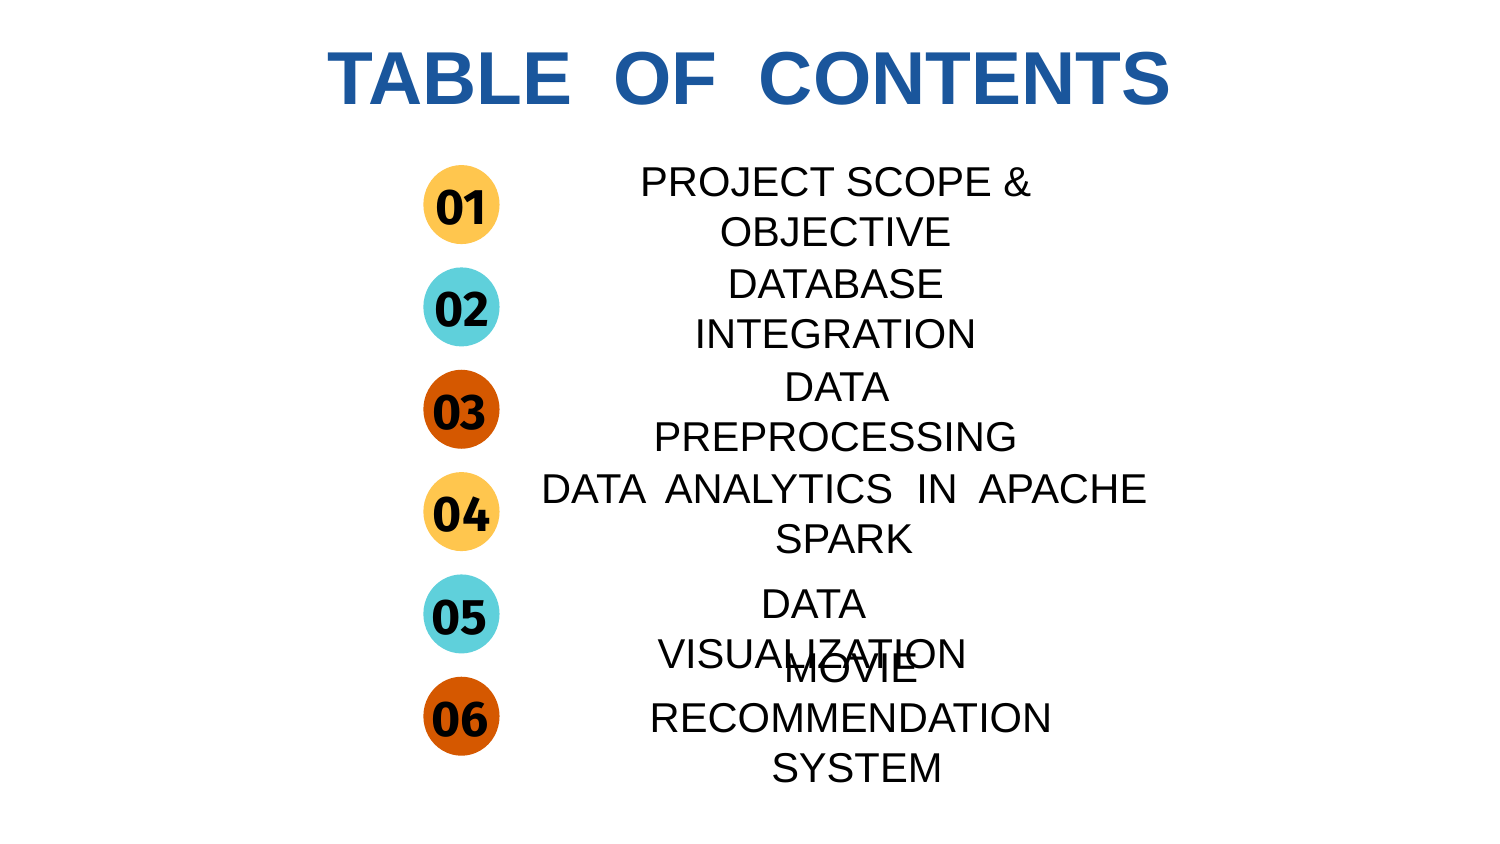

# TABLE  OF  CONTENTS

01
PROJECT SCOPE & OBJECTIVE

02
DATABASE INTEGRATION

03
DATA PREPROCESSING

04
DATA  ANALYTICS  IN  APACHE SPARK

05
DATA VISUALIZATION

06
MOVIE  RECOMMENDATION  SYSTEM